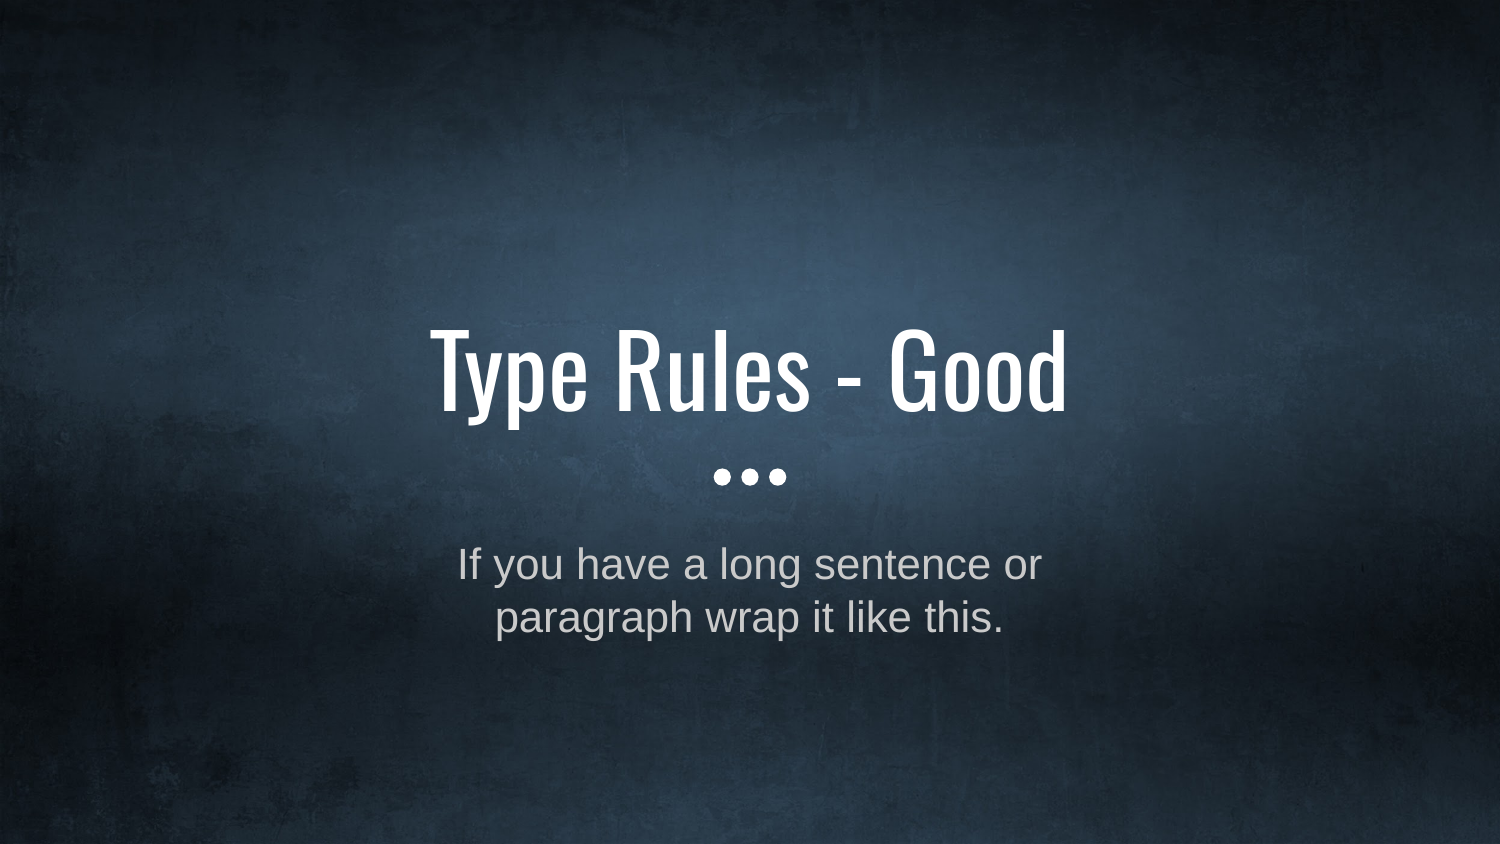

# Type Rules - Good
If you have a long sentence or
paragraph wrap it like this.